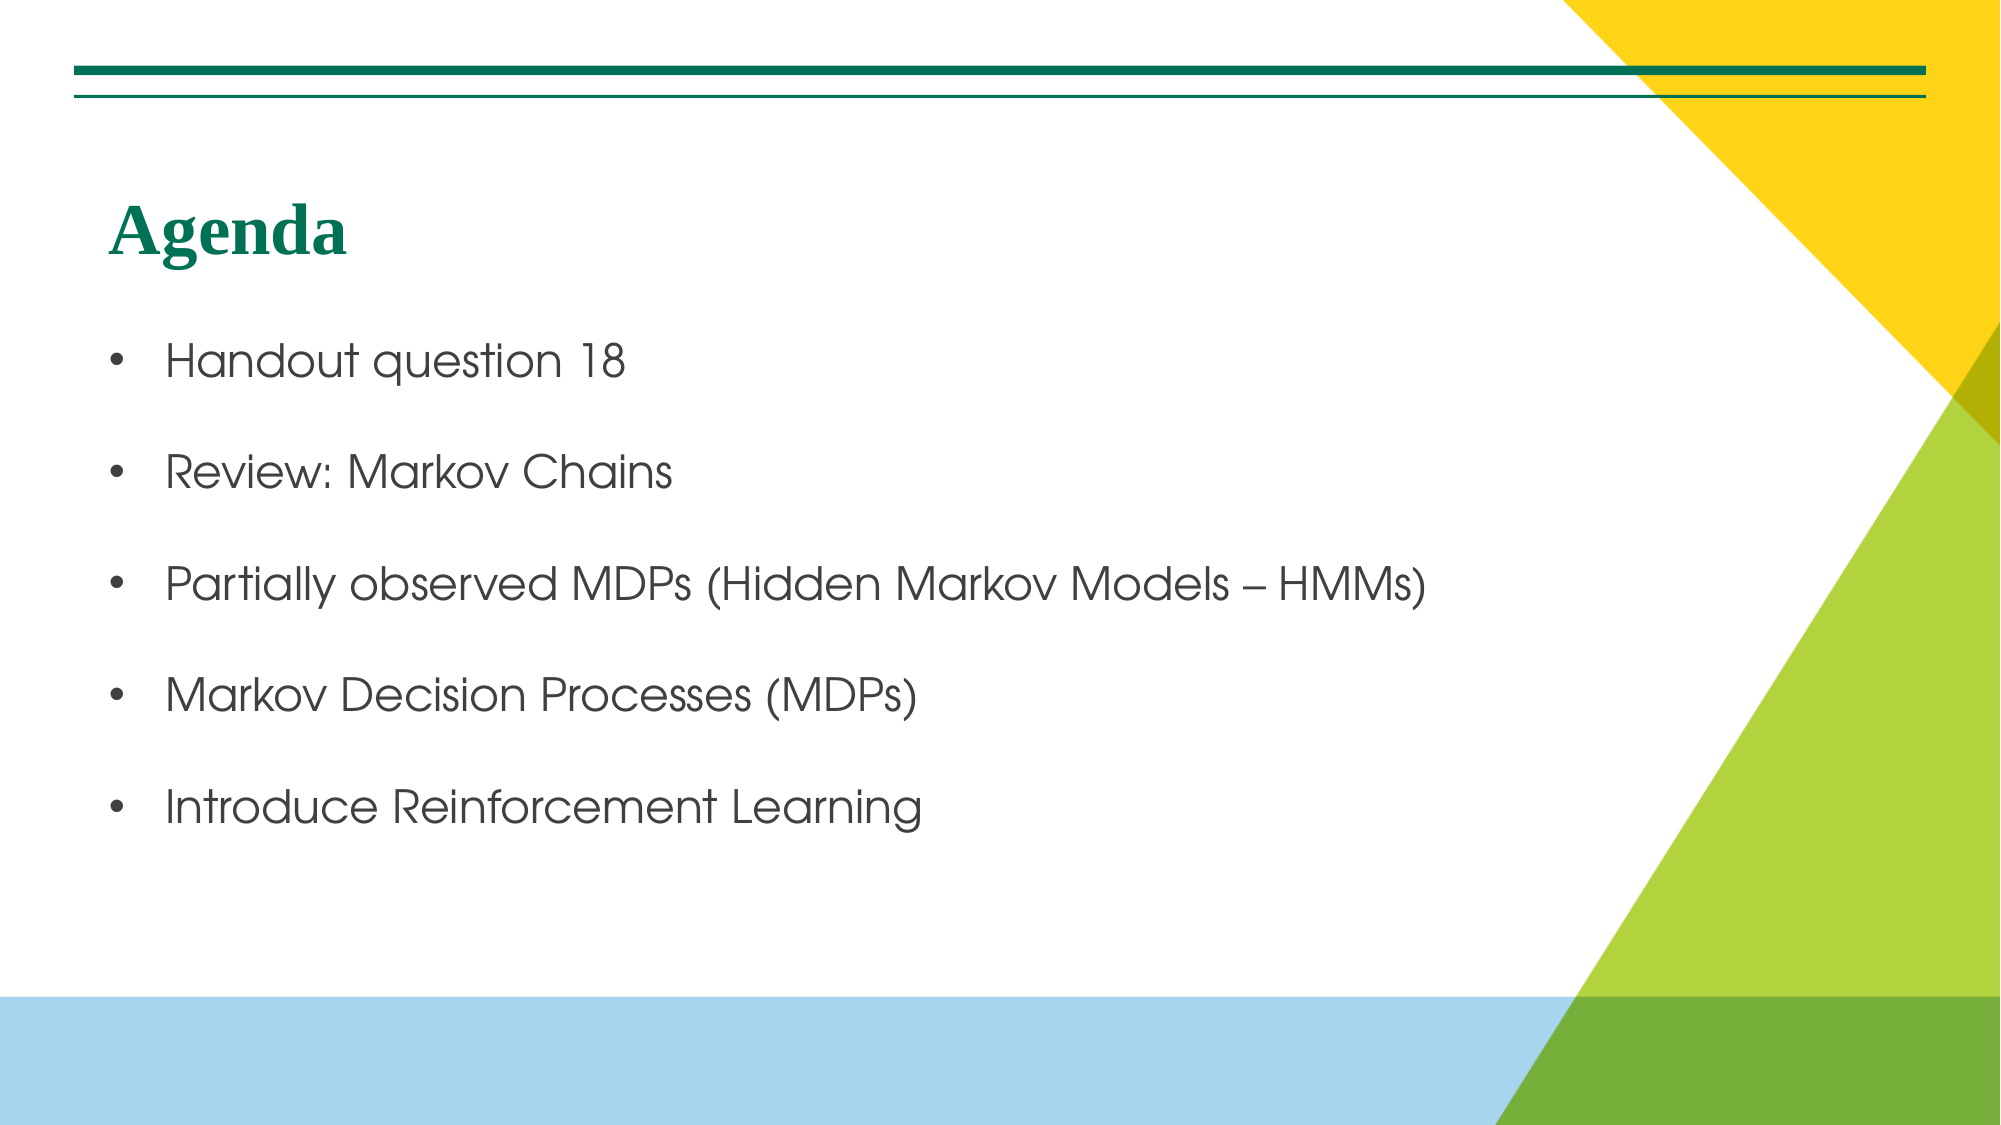

# Agenda
Handout question 18
Review: Markov Chains
Partially observed MDPs (Hidden Markov Models – HMMs)
Markov Decision Processes (MDPs)
Introduce Reinforcement Learning